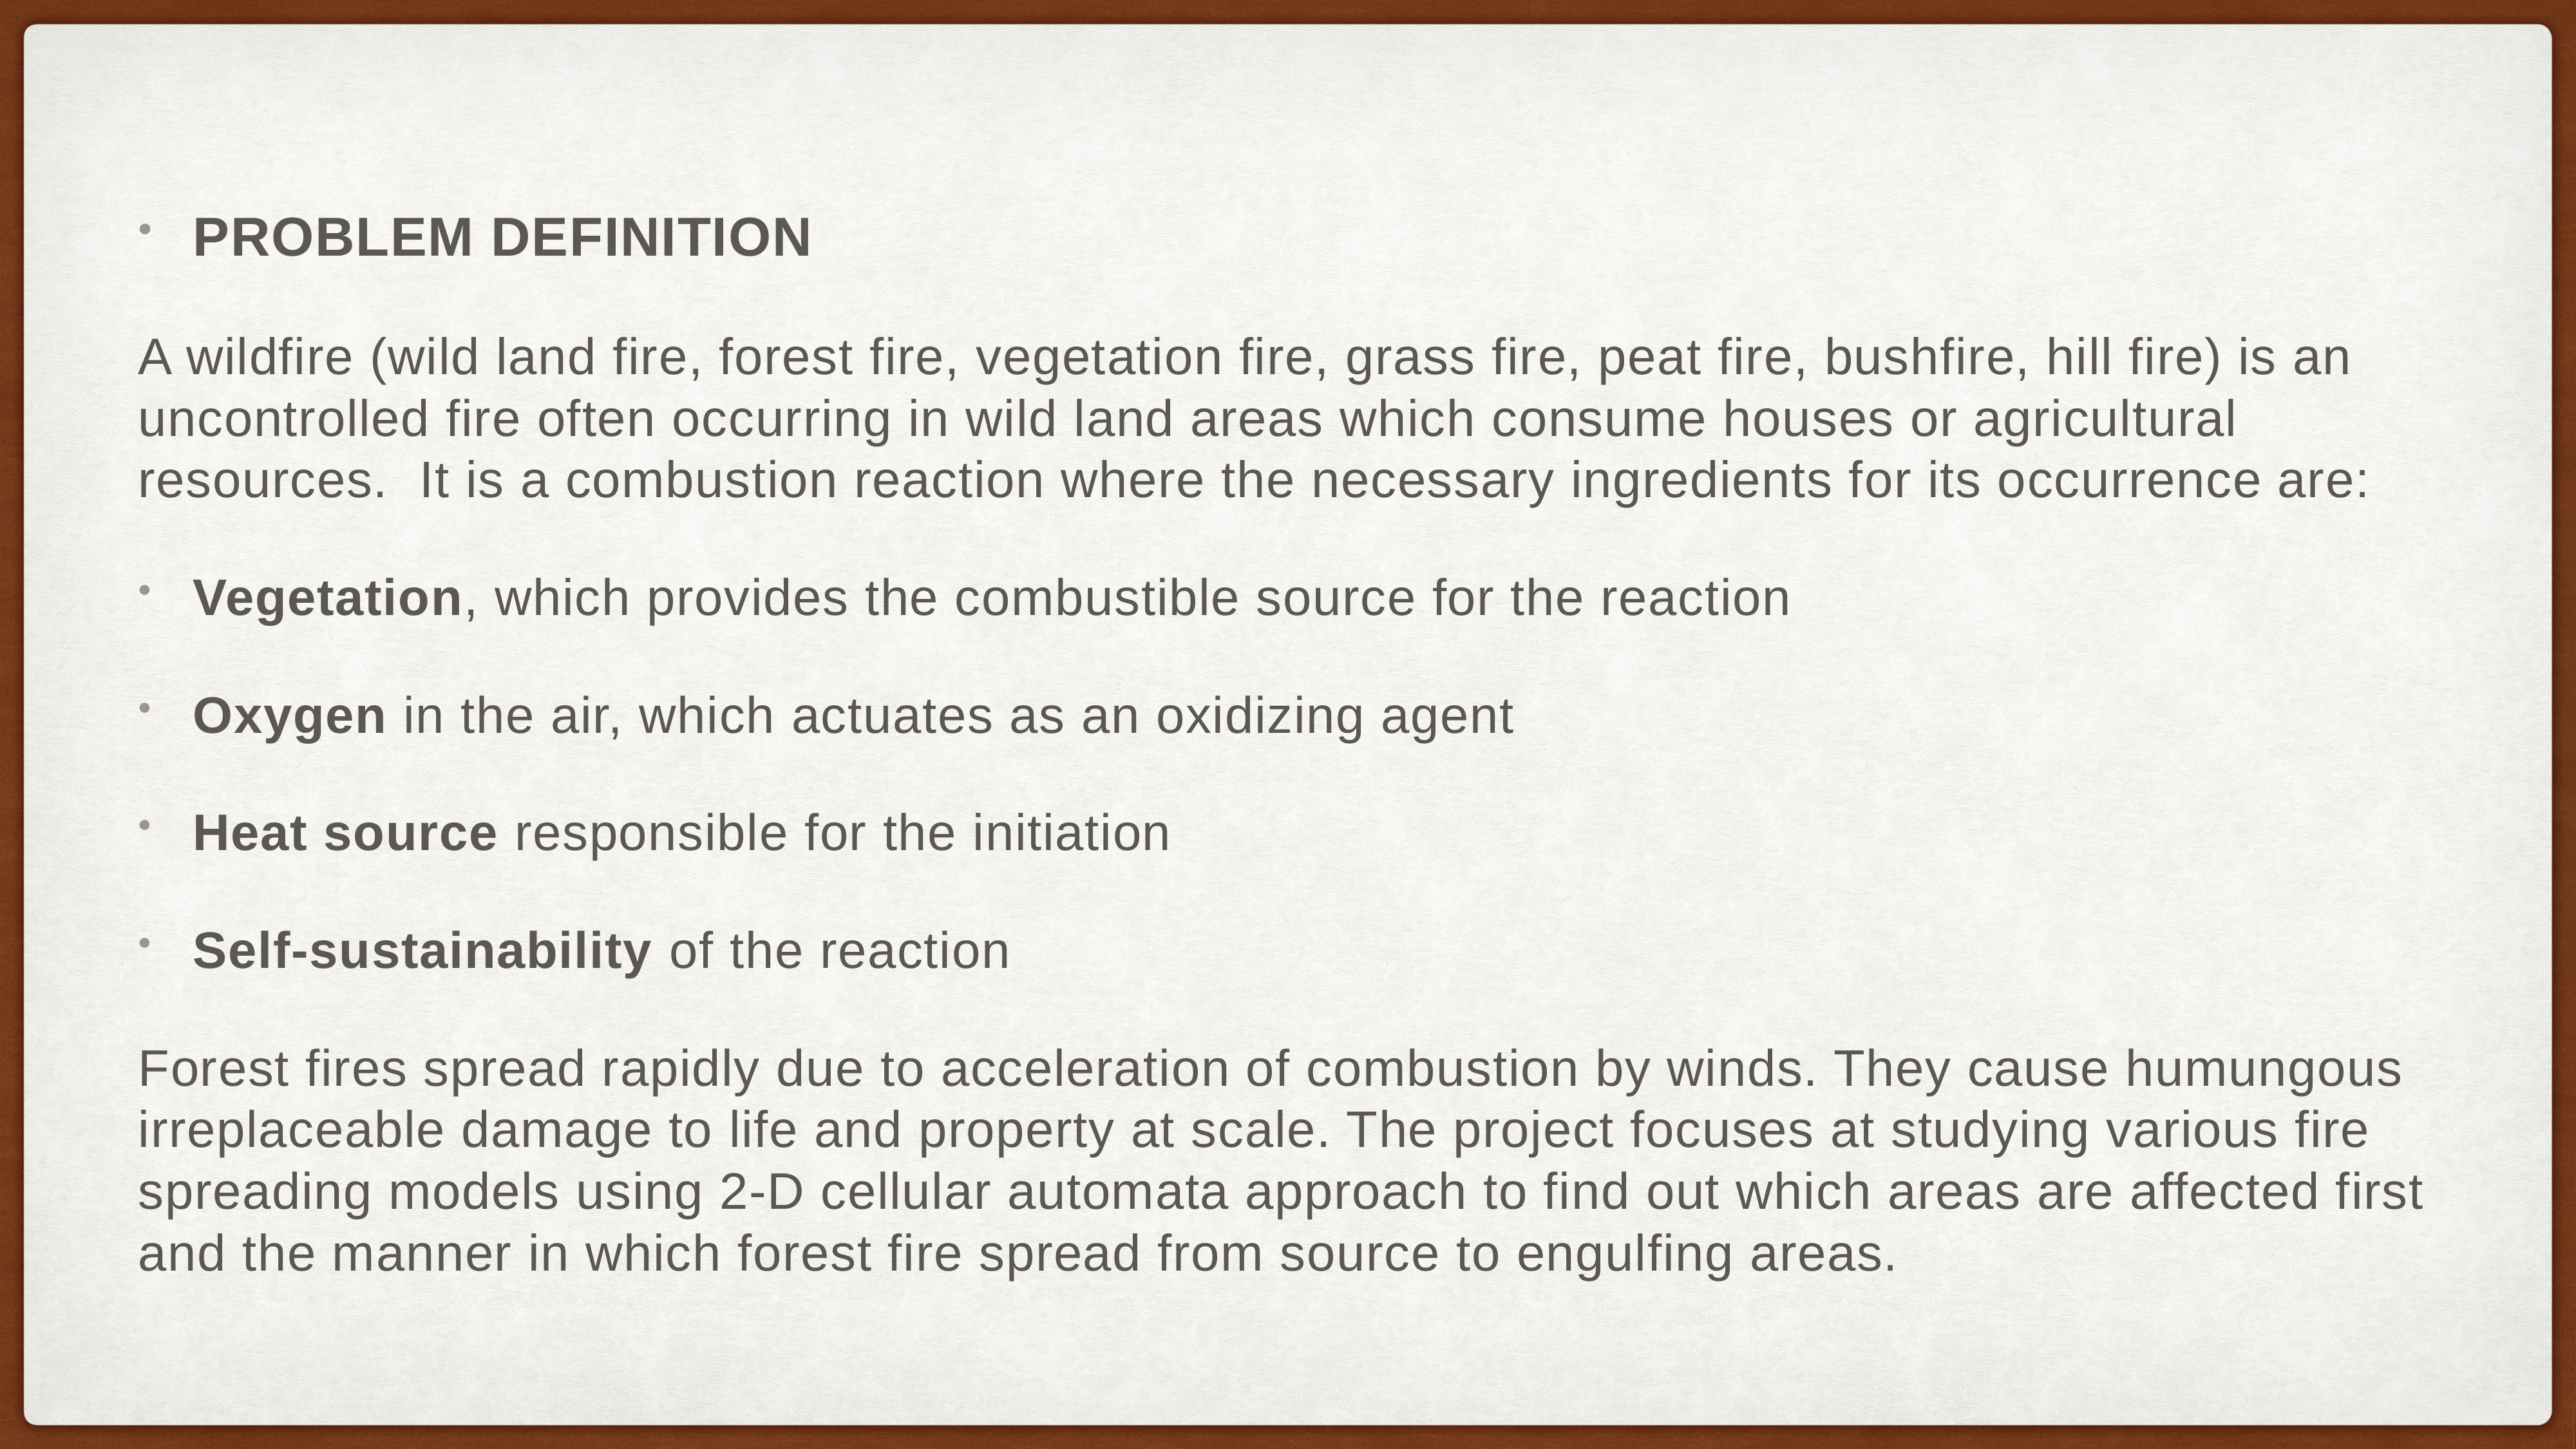

PROBLEM DEFINITION
A wildfire (wild land fire, forest fire, vegetation fire, grass fire, peat fire, bushfire, hill fire) is an uncontrolled fire often occurring in wild land areas which consume houses or agricultural resources.  It is a combustion reaction where the necessary ingredients for its occurrence are:
Vegetation, which provides the combustible source for the reaction
Oxygen in the air, which actuates as an oxidizing agent
Heat source responsible for the initiation
Self-sustainability of the reaction
Forest fires spread rapidly due to acceleration of combustion by winds. They cause humungous irreplaceable damage to life and property at scale. The project focuses at studying various fire spreading models using 2-D cellular automata approach to find out which areas are affected first and the manner in which forest fire spread from source to engulfing areas.